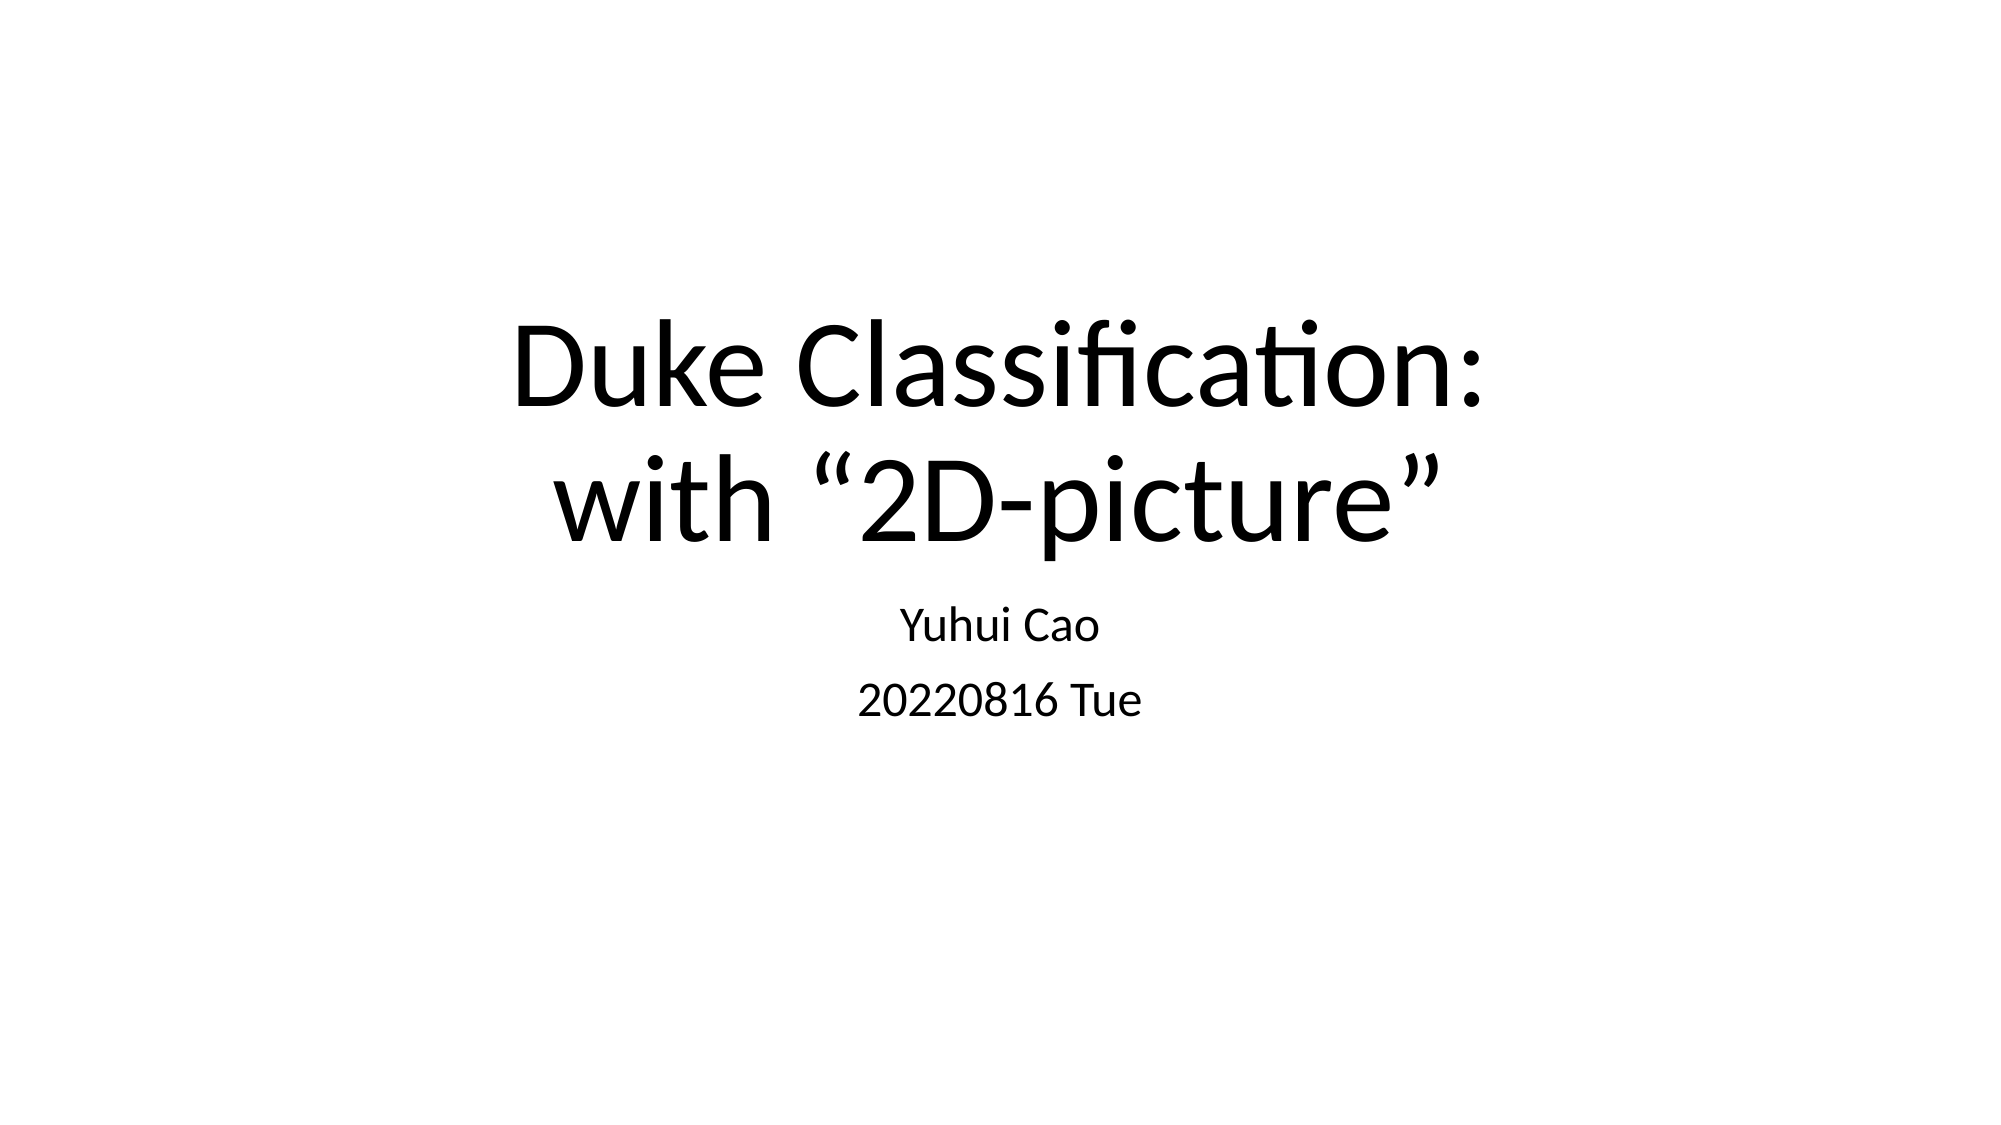

# Duke Classification: with “2D-picture”
Yuhui Cao
20220816 Tue